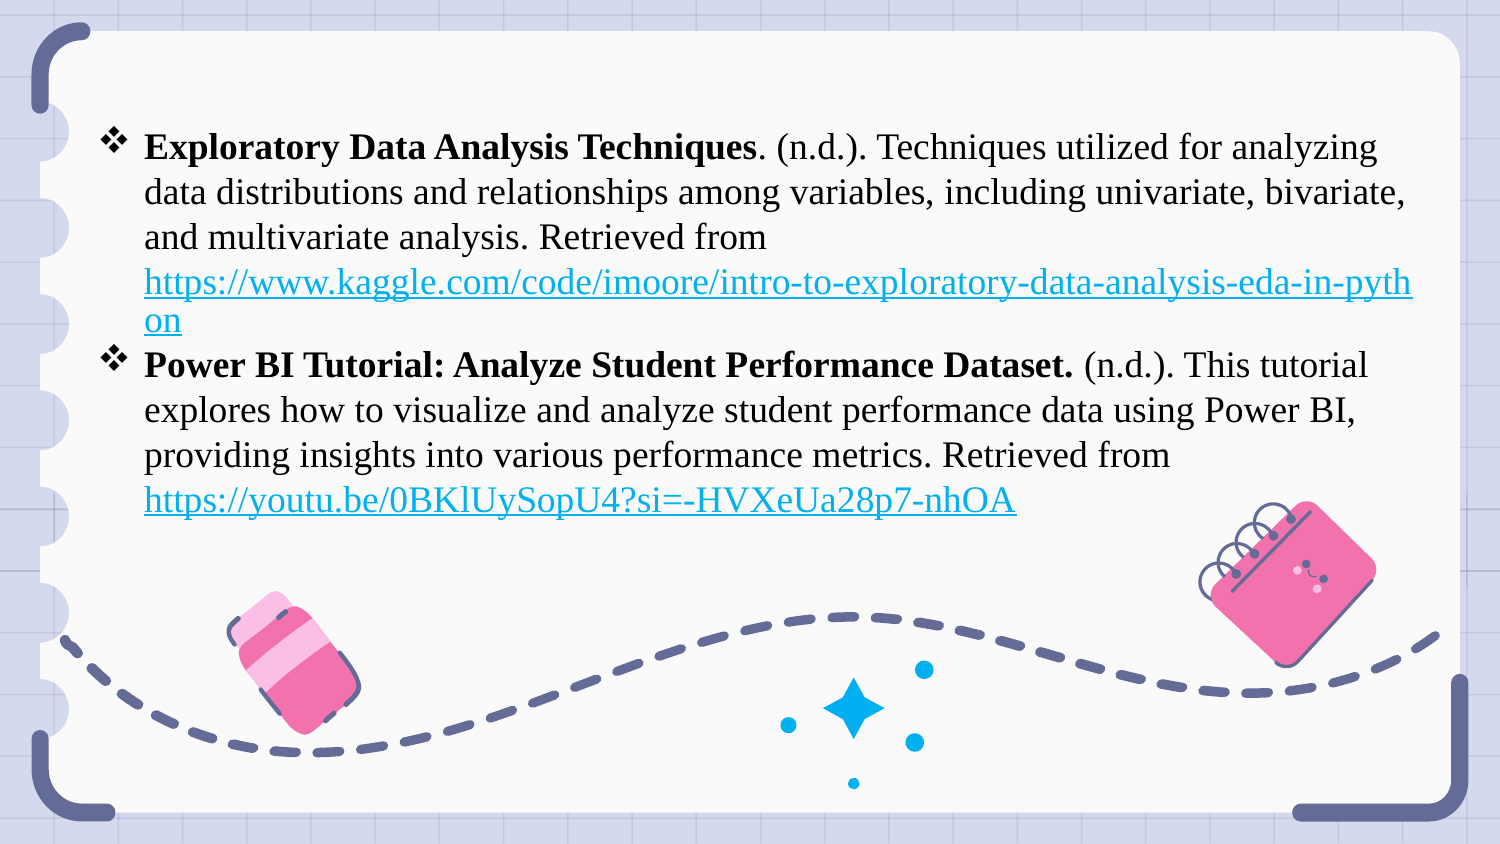

Exploratory Data Analysis Techniques. (n.d.). Techniques utilized for analyzing data distributions and relationships among variables, including univariate, bivariate, and multivariate analysis. Retrieved from https://www.kaggle.com/code/imoore/intro-to-exploratory-data-analysis-eda-in-python
Power BI Tutorial: Analyze Student Performance Dataset. (n.d.). This tutorial explores how to visualize and analyze student performance data using Power BI, providing insights into various performance metrics. Retrieved from https://youtu.be/0BKlUySopU4?si=-HVXeUa28p7-nhOA